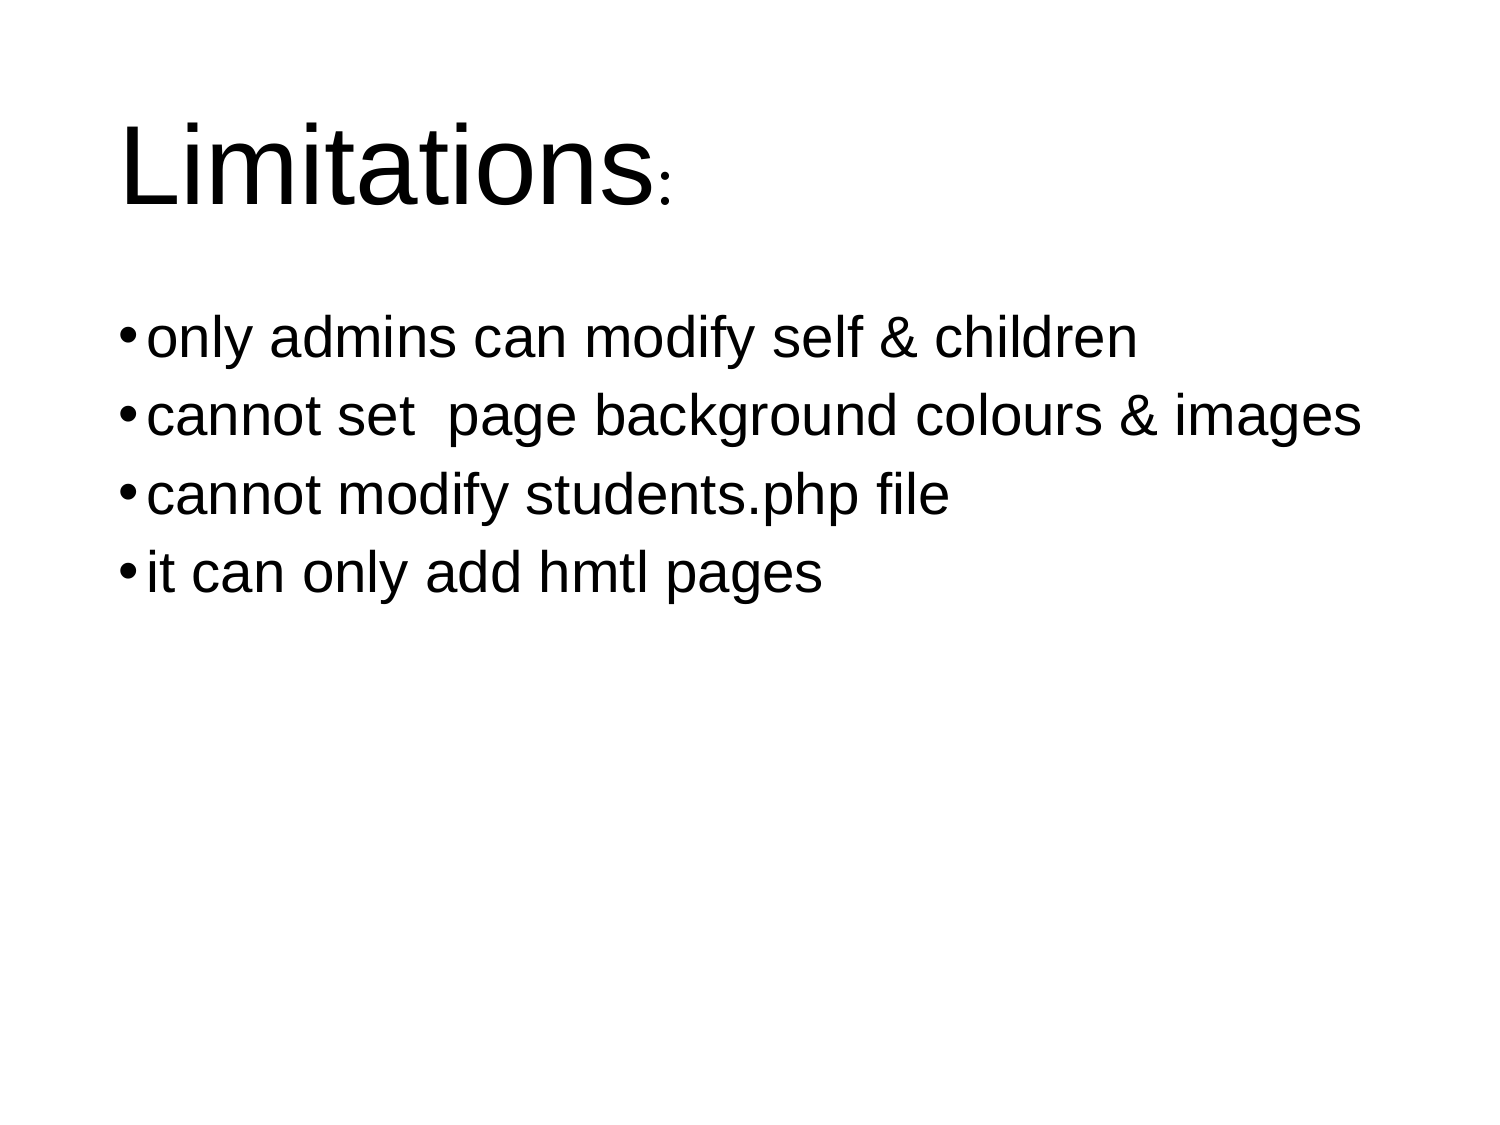

# Limitations:
only admins can modify self & children
cannot set  page background colours & images
cannot modify students.php file
it can only add hmtl pages